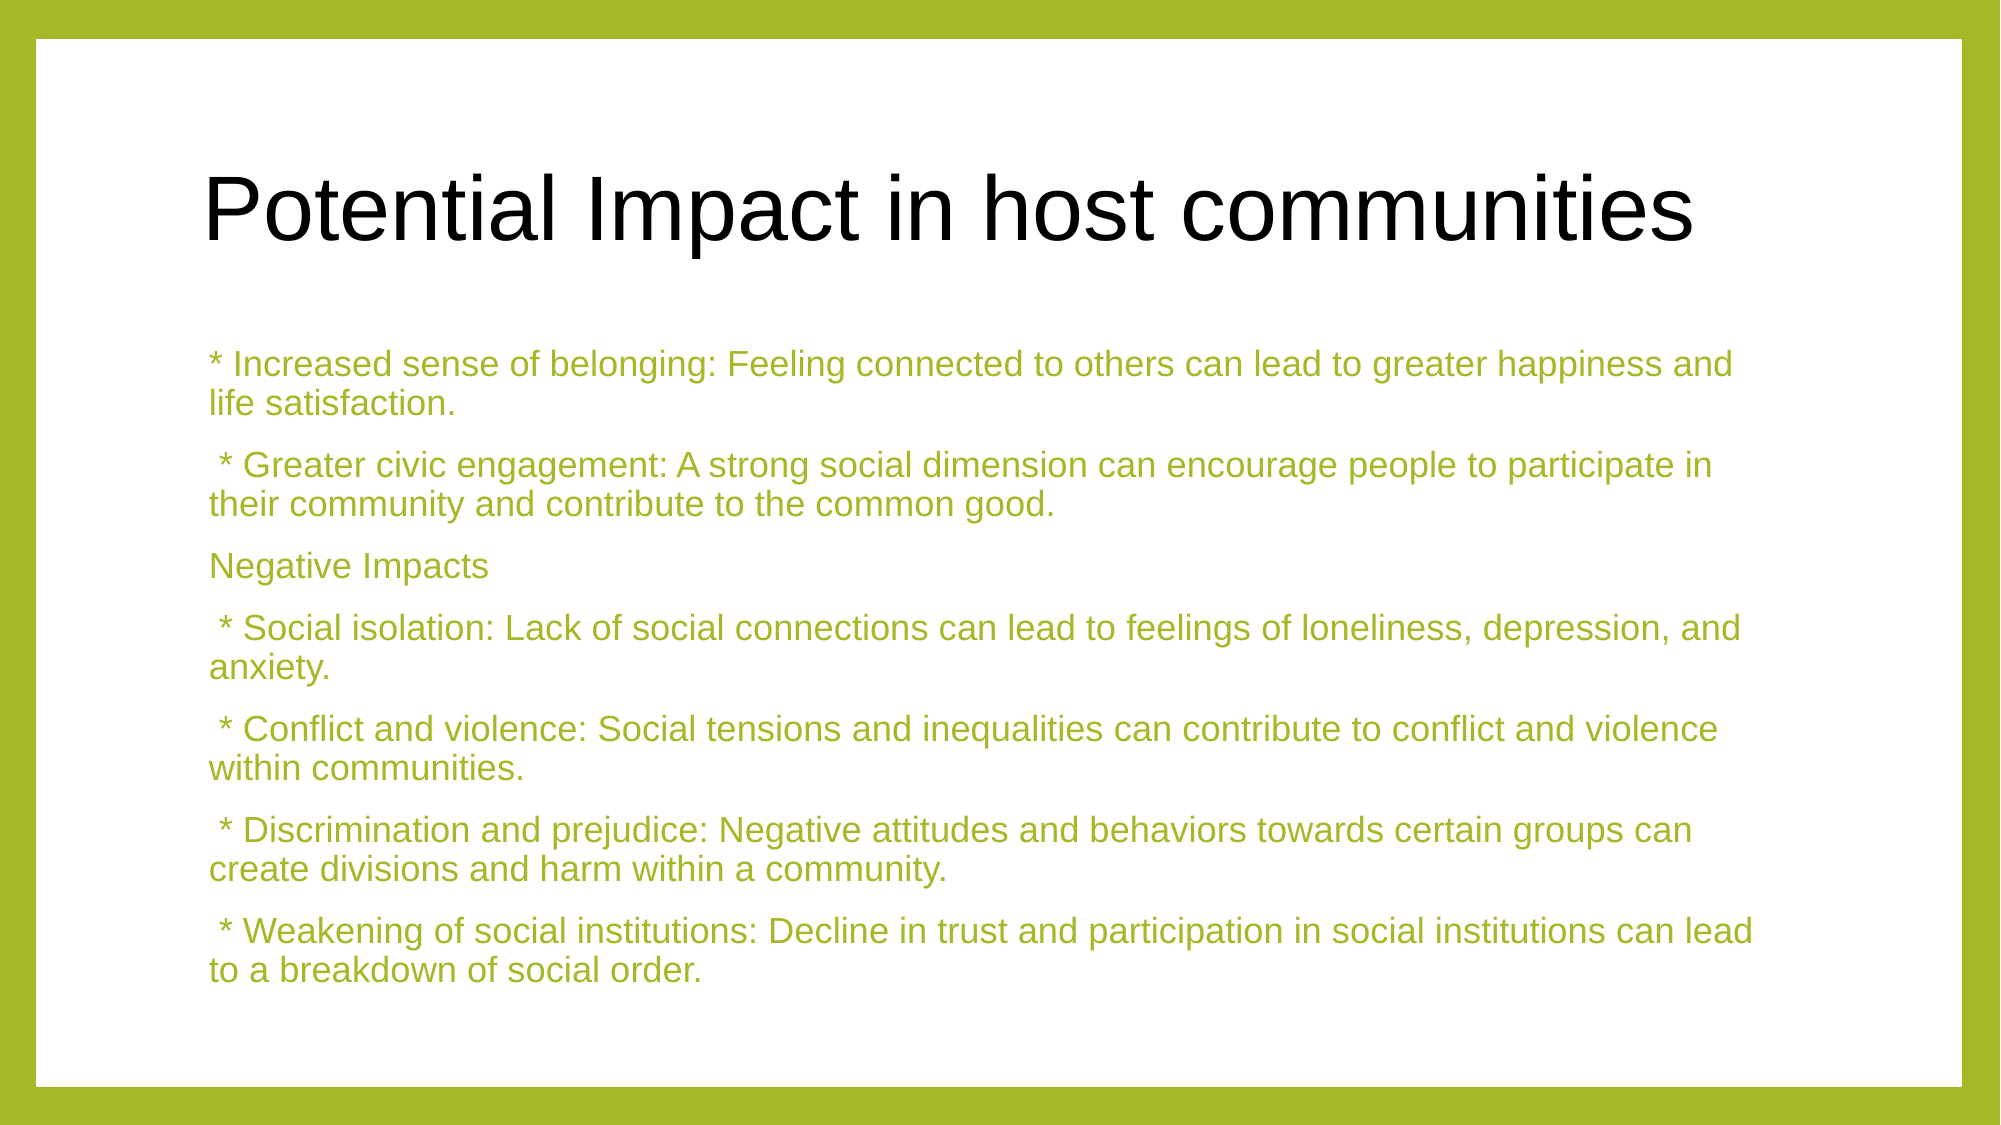

# Potential Impact in host communities
* Increased sense of belonging: Feeling connected to others can lead to greater happiness and life satisfaction.
 * Greater civic engagement: A strong social dimension can encourage people to participate in their community and contribute to the common good.
Negative Impacts
 * Social isolation: Lack of social connections can lead to feelings of loneliness, depression, and anxiety.
 * Conflict and violence: Social tensions and inequalities can contribute to conflict and violence within communities.
 * Discrimination and prejudice: Negative attitudes and behaviors towards certain groups can create divisions and harm within a community.
 * Weakening of social institutions: Decline in trust and participation in social institutions can lead to a breakdown of social order.